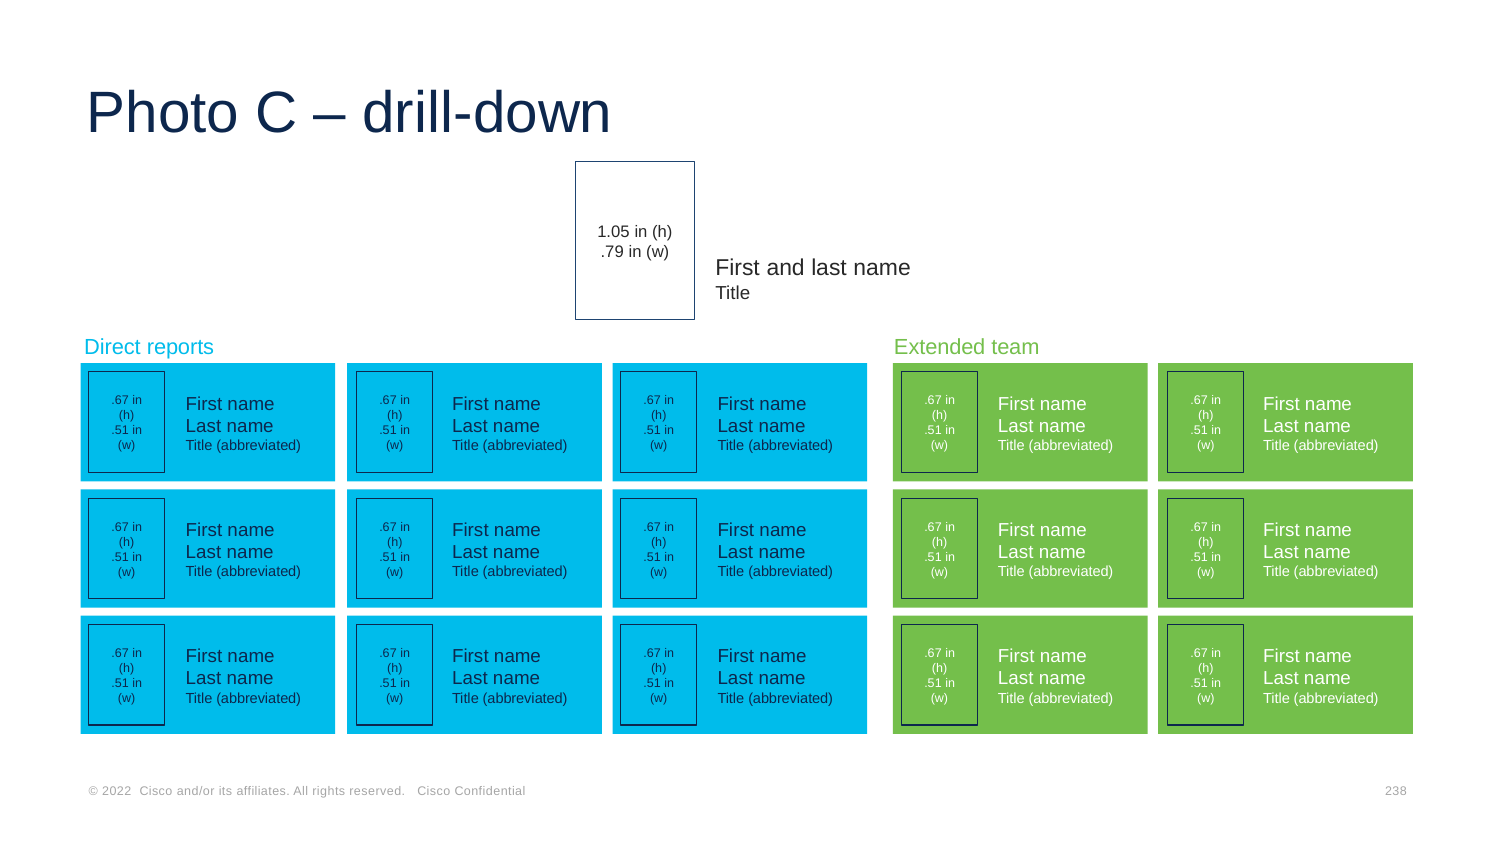

# Photo C – drill-down
1.05 in (h)
.79 in (w)
First and last name
Title
Direct reports
Extended team
First name
Last name
Title (abbreviated)
First name
Last name
Title (abbreviated)
First name
Last name
Title (abbreviated)
First name
Last name
Title (abbreviated)
First name
Last name
Title (abbreviated)
.67 in
(h)
.51 in (w)
.67 in
(h)
.51 in (w)
.67 in
(h)
.51 in (w)
.67 in
(h)
.51 in (w)
.67 in
(h)
.51 in (w)
First name
Last name
Title (abbreviated)
First name
Last name
Title (abbreviated)
First name
Last name
Title (abbreviated)
First name
Last name
Title (abbreviated)
First name
Last name
Title (abbreviated)
.67 in
(h)
.51 in (w)
.67 in
(h)
.51 in (w)
.67 in
(h)
.51 in (w)
.67 in
(h)
.51 in (w)
.67 in
(h)
.51 in (w)
First name
Last name
Title (abbreviated)
First name
Last name
Title (abbreviated)
First name
Last name
Title (abbreviated)
First name
Last name
Title (abbreviated)
First name
Last name
Title (abbreviated)
.67 in
(h)
.51 in (w)
.67 in
(h)
.51 in (w)
.67 in
(h)
.51 in (w)
.67 in
(h)
.51 in (w)
.67 in
(h)
.51 in (w)